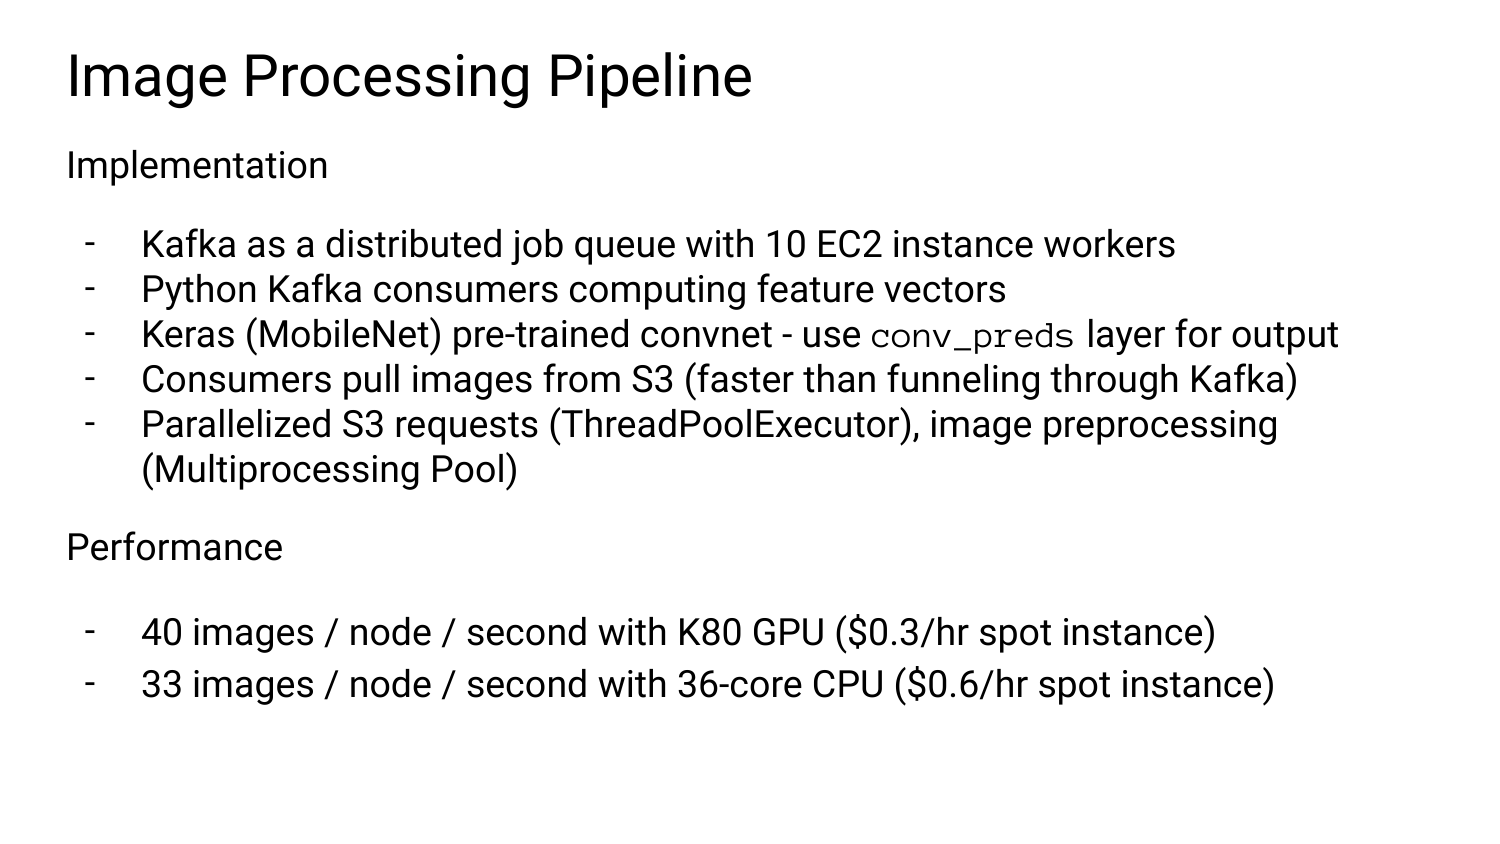

# Image Processing Pipeline
Implementation
Kafka as a distributed job queue with 10 EC2 instance workers
Python Kafka consumers computing feature vectors
Keras (MobileNet) pre-trained convnet - use conv_preds layer for output
Consumers pull images from S3 (faster than funneling through Kafka)
Parallelized S3 requests (ThreadPoolExecutor), image preprocessing (Multiprocessing Pool)
Performance
40 images / node / second with K80 GPU ($0.3/hr spot instance)
33 images / node / second with 36-core CPU ($0.6/hr spot instance)